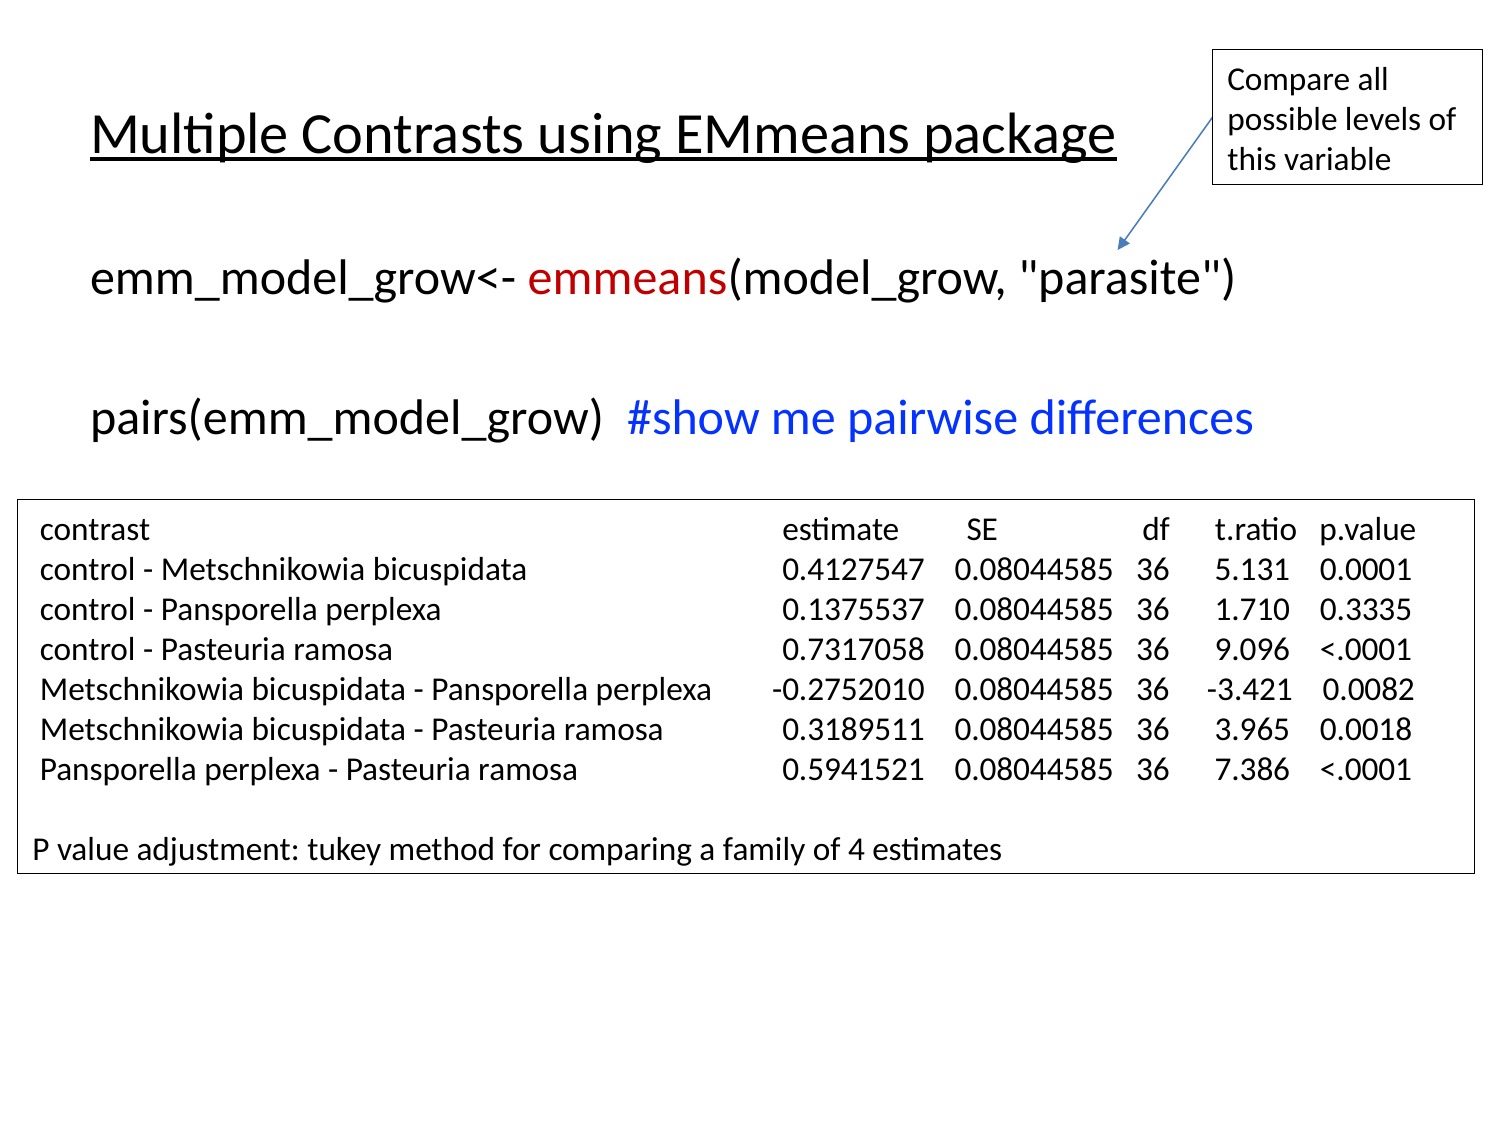

Compare all possible levels of this variable
Multiple Contrasts using EMmeans package

emm_model_grow<- emmeans(model_grow, "parasite")

pairs(emm_model_grow)  #show me pairwise differences

 contrast                                           			estimate         SE 	        df      t.ratio   p.value
 control - Metschnikowia bicuspidata               	0.4127547    0.08044585   36      5.131    0.0001
 control - Pansporella perplexa                    		0.1375537    0.08044585   36      1.710    0.3335
 control - Pasteuria ramosa                        		0.7317058    0.08044585   36      9.096    <.0001
 Metschnikowia bicuspidata - Pansporella perplexa        -0.2752010    0.08044585   36     -3.421    0.0082
 Metschnikowia bicuspidata - Pasteuria ramosa      	0.3189511    0.08044585   36      3.965    0.0018
 Pansporella perplexa - Pasteuria ramosa           	0.5941521    0.08044585   36      7.386    <.0001

P value adjustment: tukey method for comparing a family of 4 estimates